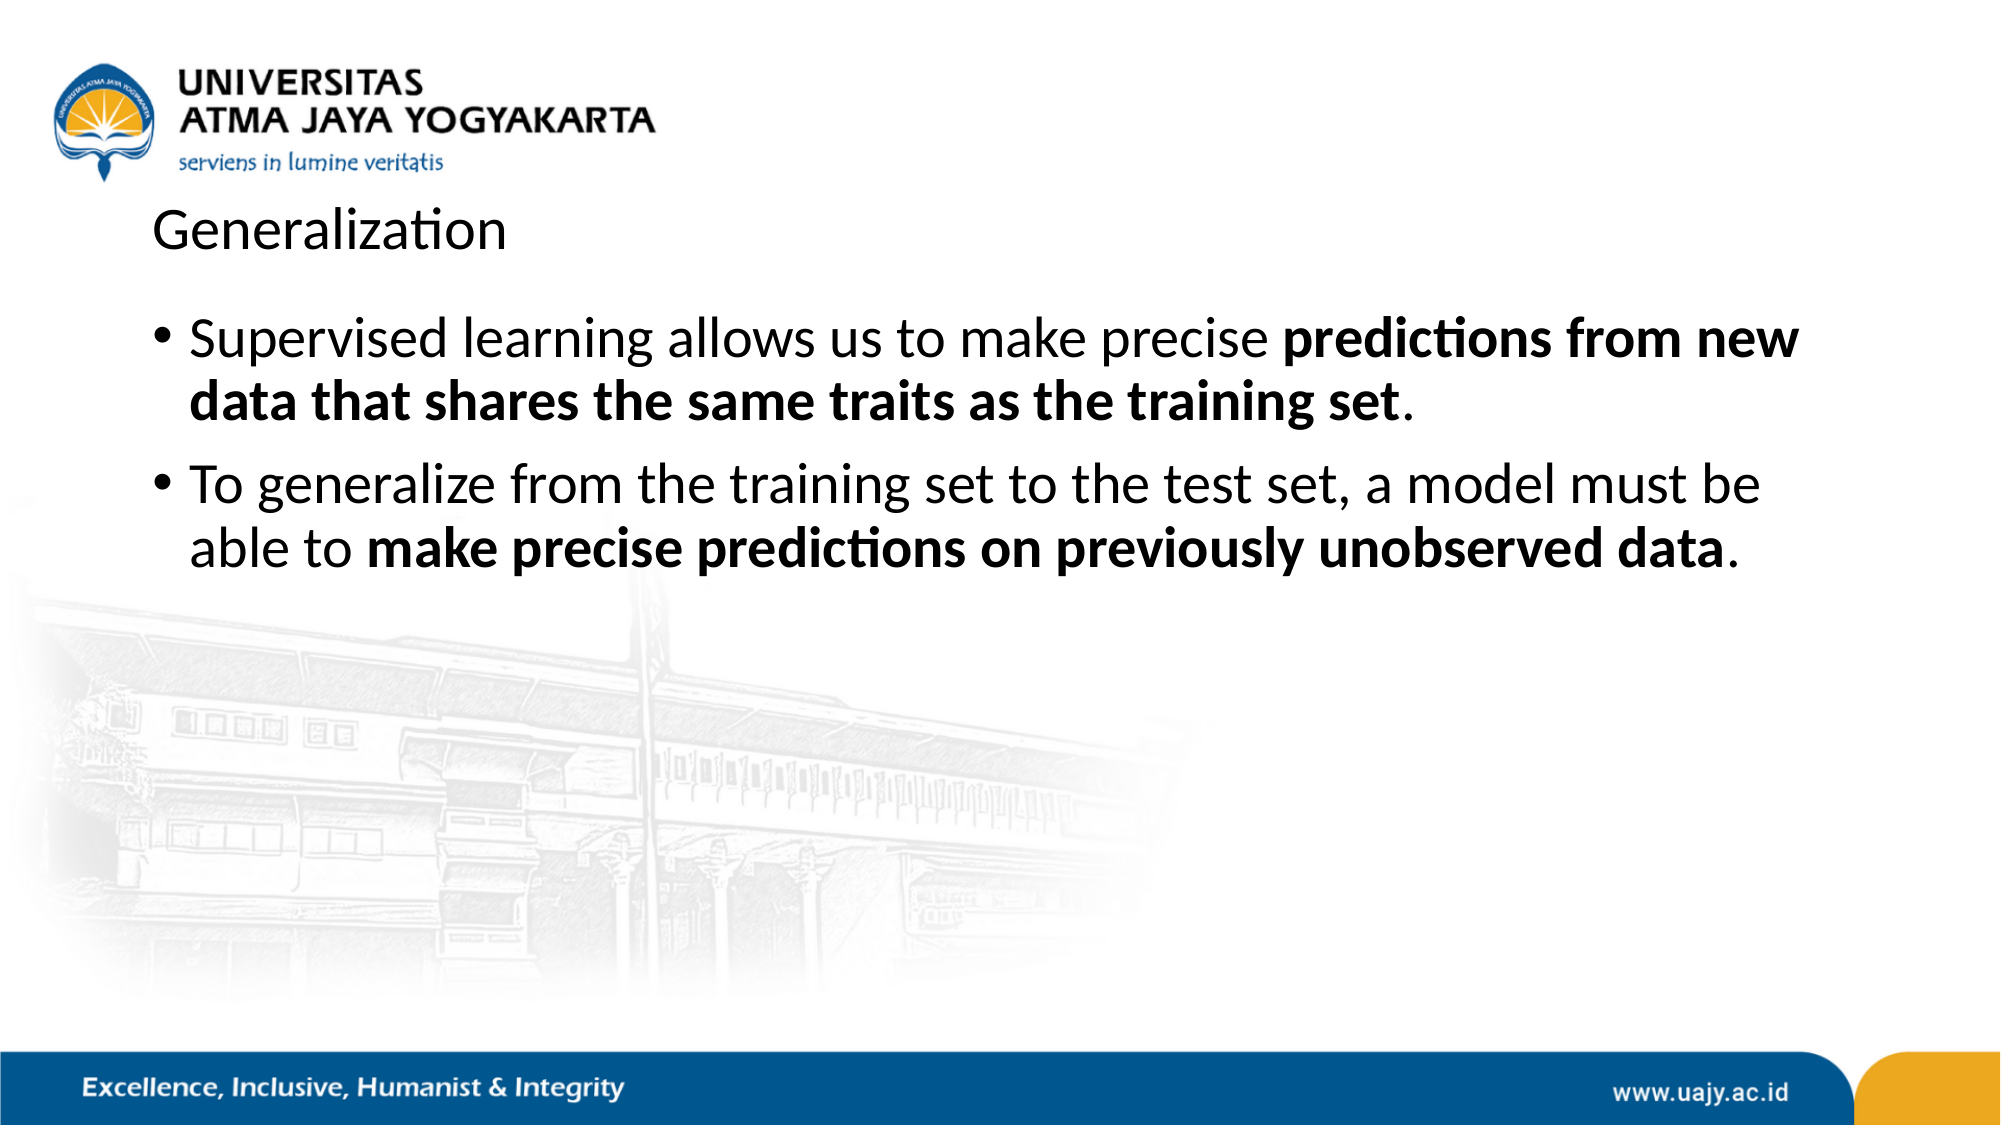

# Generalization
Supervised learning allows us to make precise predictions from new data that shares the same traits as the training set.
To generalize from the training set to the test set, a model must be able to make precise predictions on previously unobserved data.